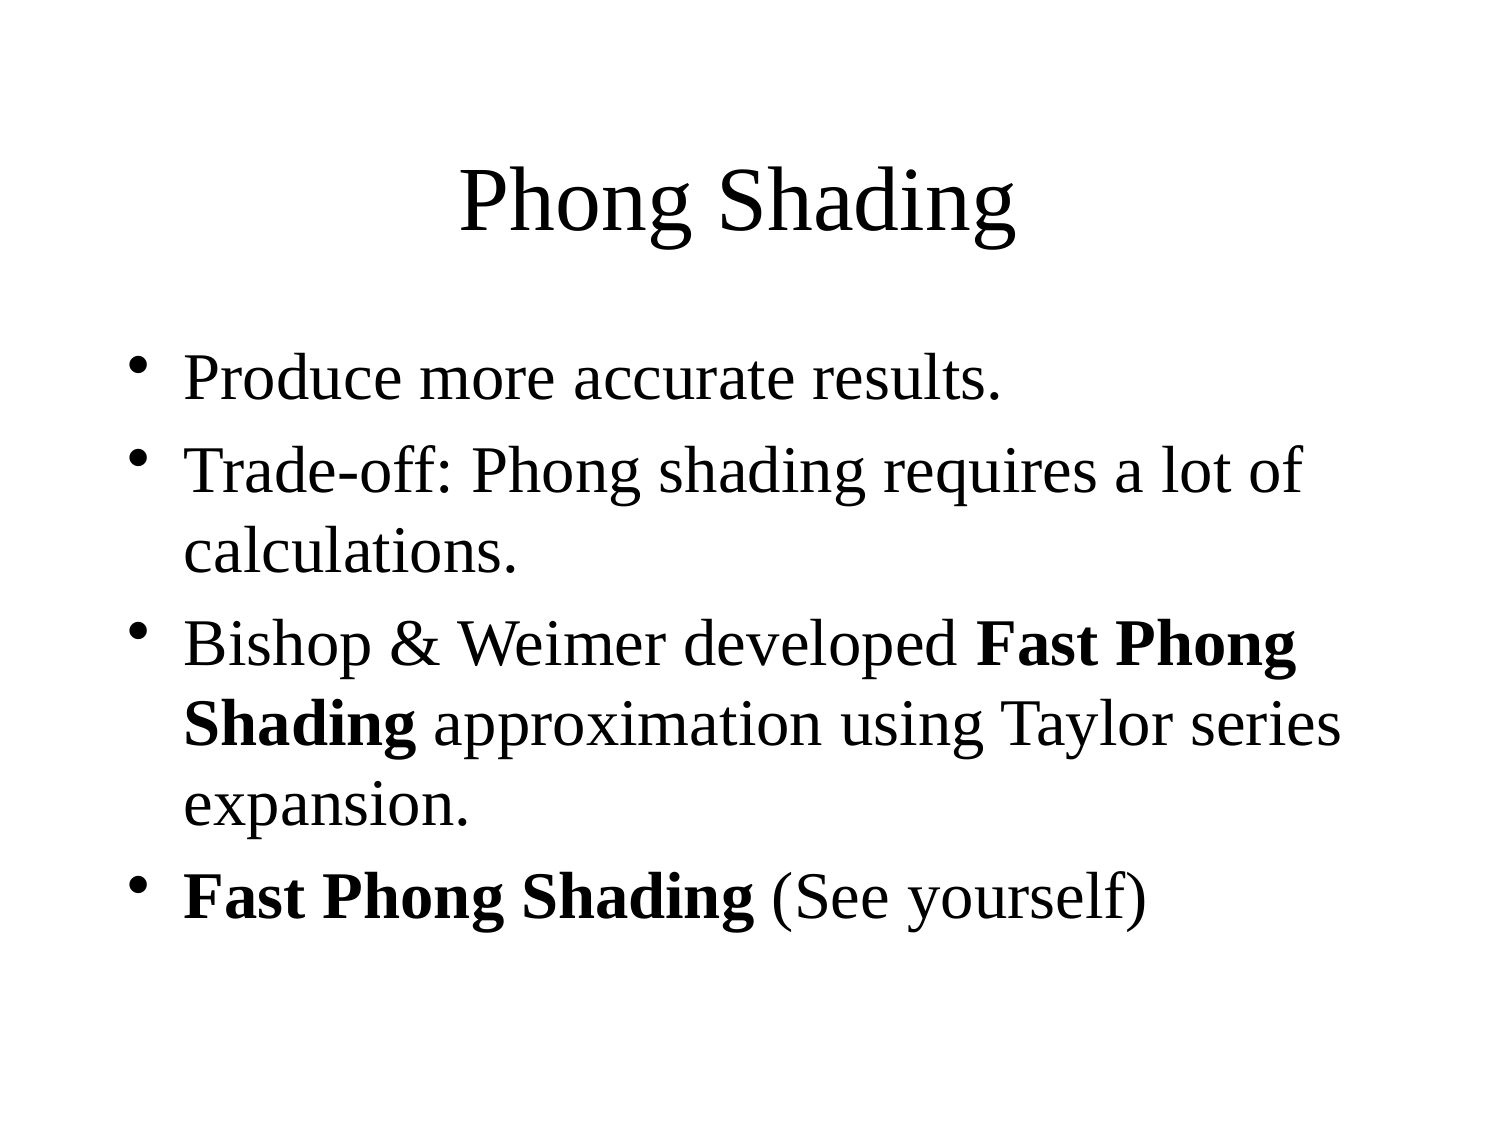

# Phong Shading
Produce more accurate results.
Trade-off: Phong shading requires a lot of calculations.
Bishop & Weimer developed Fast Phong Shading approximation using Taylor series expansion.
Fast Phong Shading (See yourself)